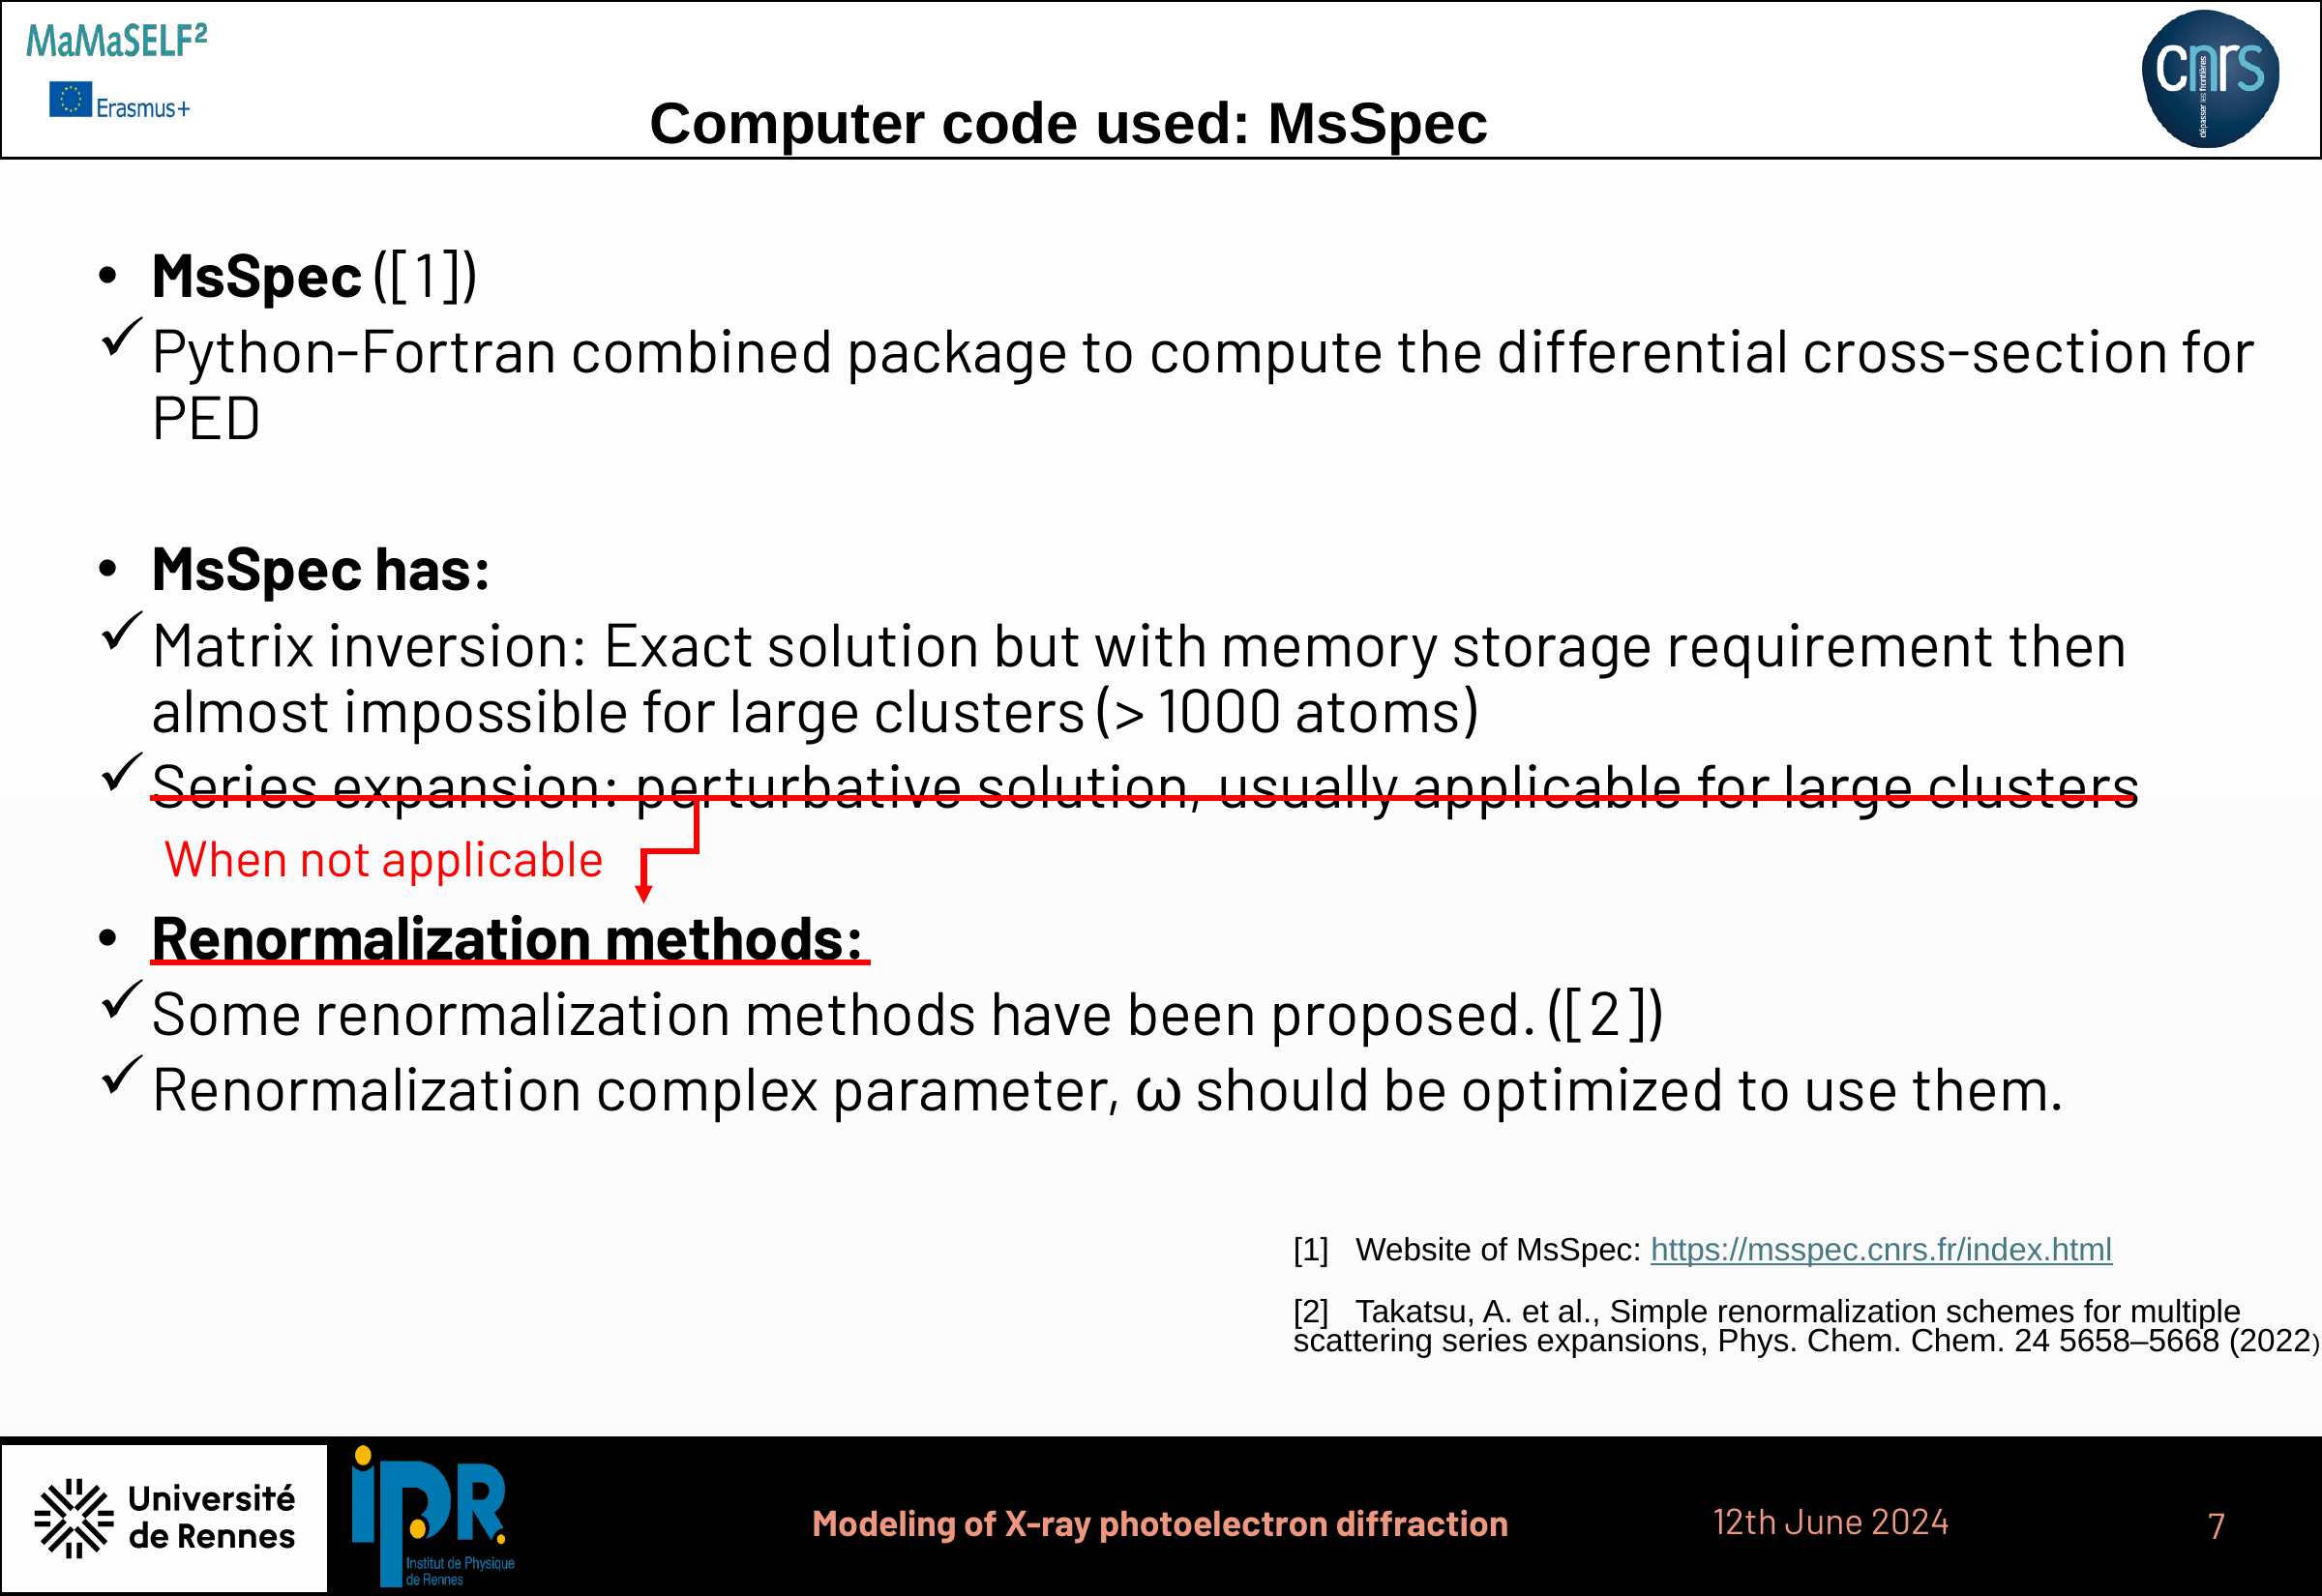

Computer code used: MsSpec
MsSpec ([1])
Python-Fortran combined package to compute the differential cross-section for PED

MsSpec has:
Matrix inversion: Exact solution but with memory storage requirement then almost impossible for large clusters (> 1000 atoms)
Series expansion: perturbative solution, usually applicable for large clusters

Renormalization methods:
Some renormalization methods have been proposed. ([2])
Renormalization complex parameter, ω should be optimized to use them.

When not applicable
[1]   Website of MsSpec: https://msspec.cnrs.fr/index.html

[2]   Takatsu, A. et al., Simple renormalization schemes for multiple scattering series expansions, Phys. Chem. Chem. 24 5658–5668 (2022)

12th June 2024
Modeling of X-ray photoelectron diffraction
7